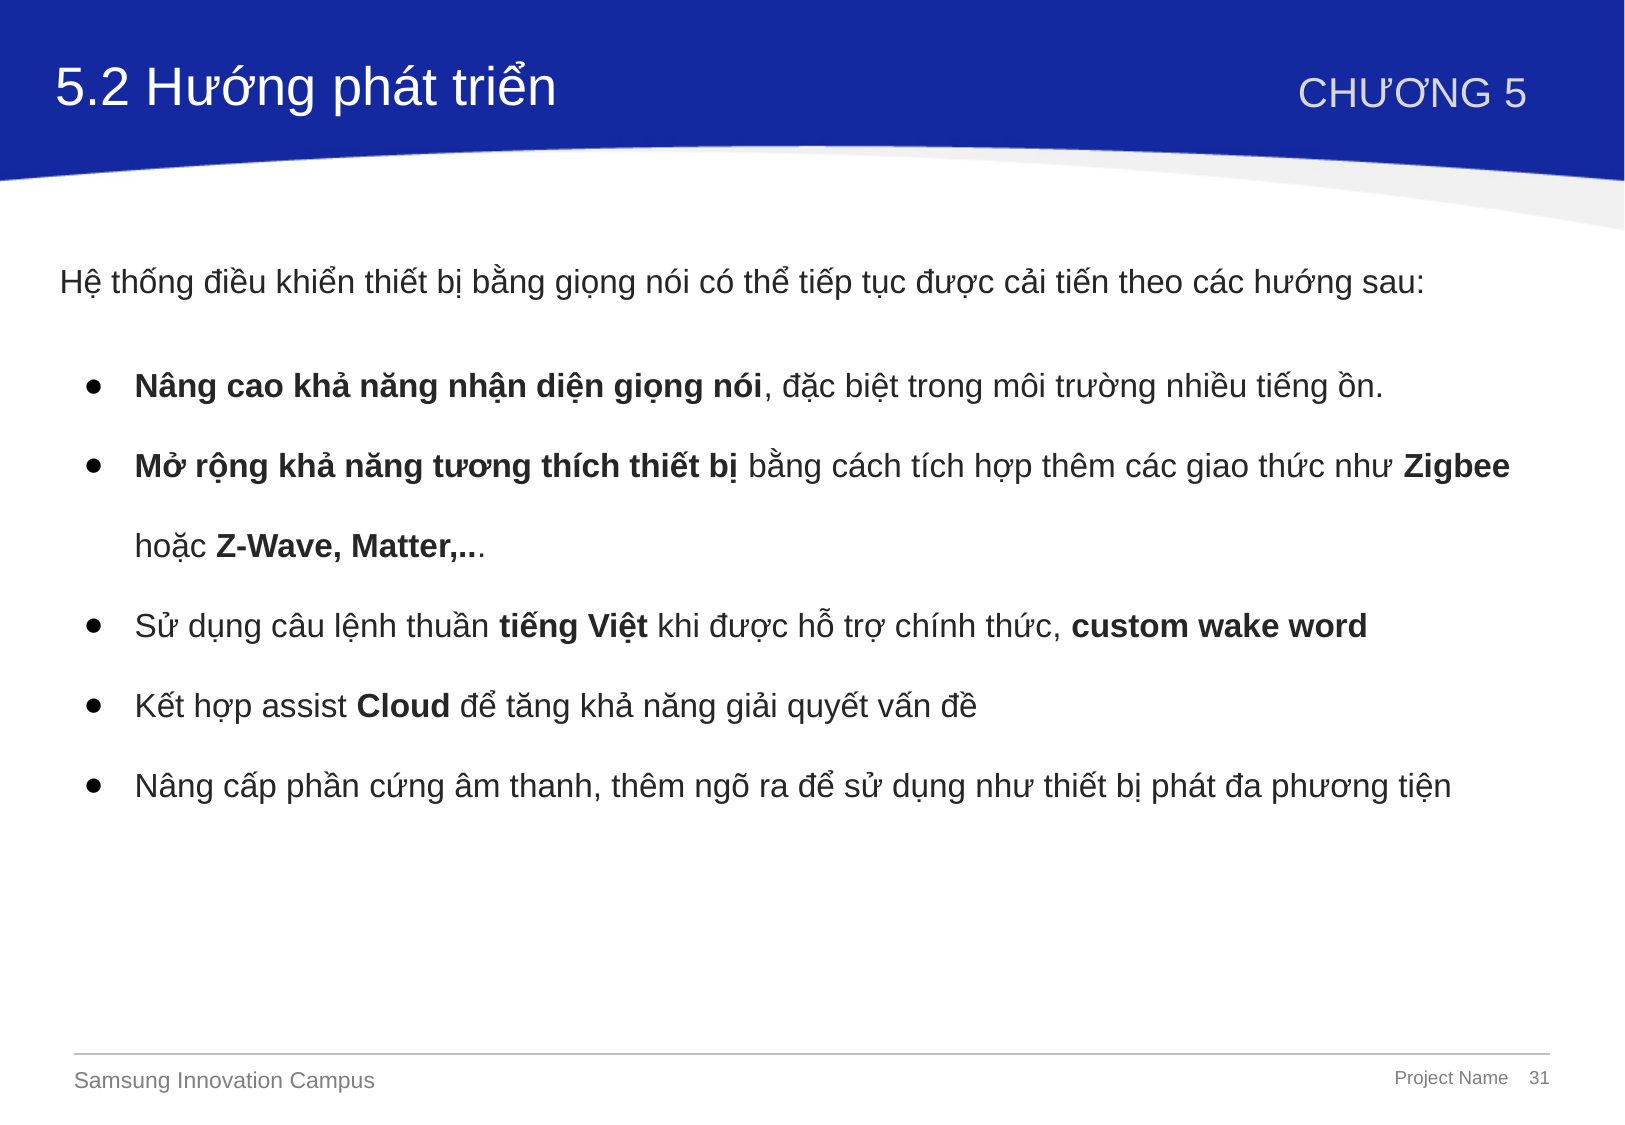

5.2 Hướng phát triển
CHƯƠNG 5
Hệ thống điều khiển thiết bị bằng giọng nói có thể tiếp tục được cải tiến theo các hướng sau:
Nâng cao khả năng nhận diện giọng nói, đặc biệt trong môi trường nhiều tiếng ồn.
Mở rộng khả năng tương thích thiết bị bằng cách tích hợp thêm các giao thức như Zigbee hoặc Z-Wave, Matter,...
Sử dụng câu lệnh thuần tiếng Việt khi được hỗ trợ chính thức, custom wake word
Kết hợp assist Cloud để tăng khả năng giải quyết vấn đề
Nâng cấp phần cứng âm thanh, thêm ngõ ra để sử dụng như thiết bị phát đa phương tiện